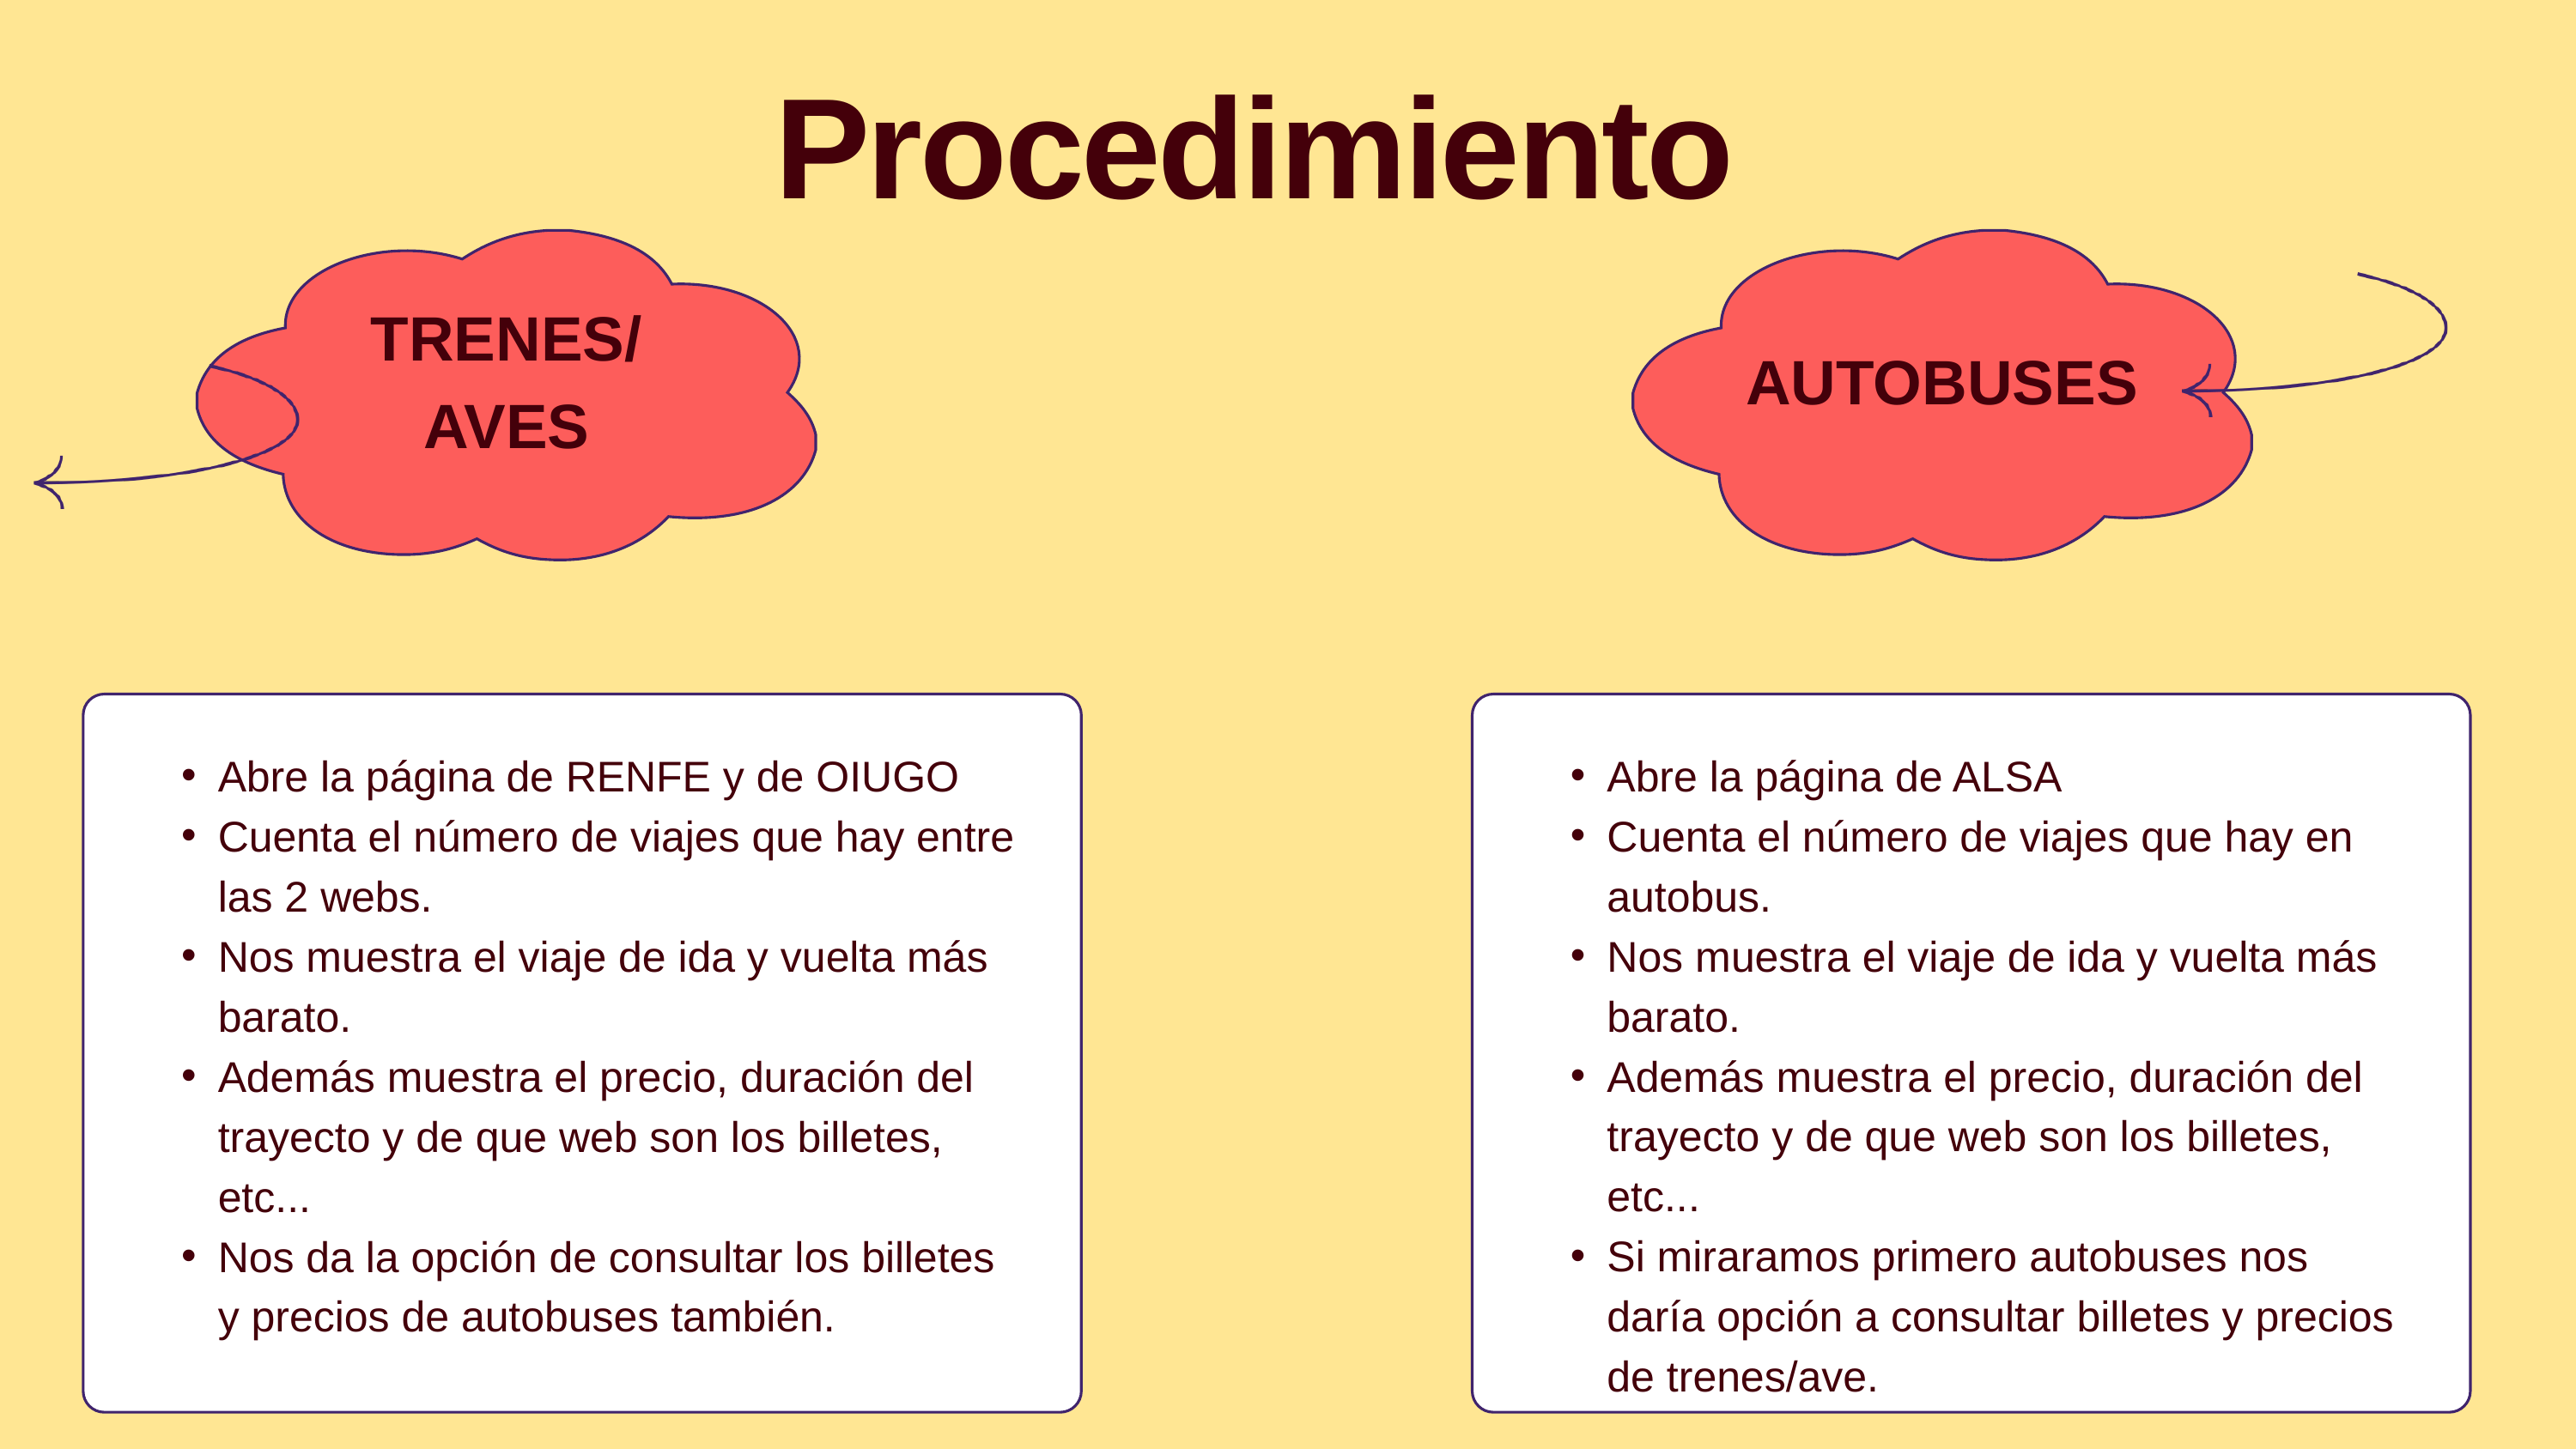

Procedimiento

TRENES/
AVES

AUTOBUSES

Abre la página de RENFE y de OIUGO
Cuenta el número de viajes que hay entre las 2 webs.
Nos muestra el viaje de ida y vuelta más barato.
Además muestra el precio, duración del trayecto y de que web son los billetes, etc...
Nos da la opción de consultar los billetes y precios de autobuses también.

Abre la página de ALSA
Cuenta el número de viajes que hay en autobus.
Nos muestra el viaje de ida y vuelta más barato.
Además muestra el precio, duración del trayecto y de que web son los billetes, etc...
Si miraramos primero autobuses nos daría opción a consultar billetes y precios de trenes/ave.